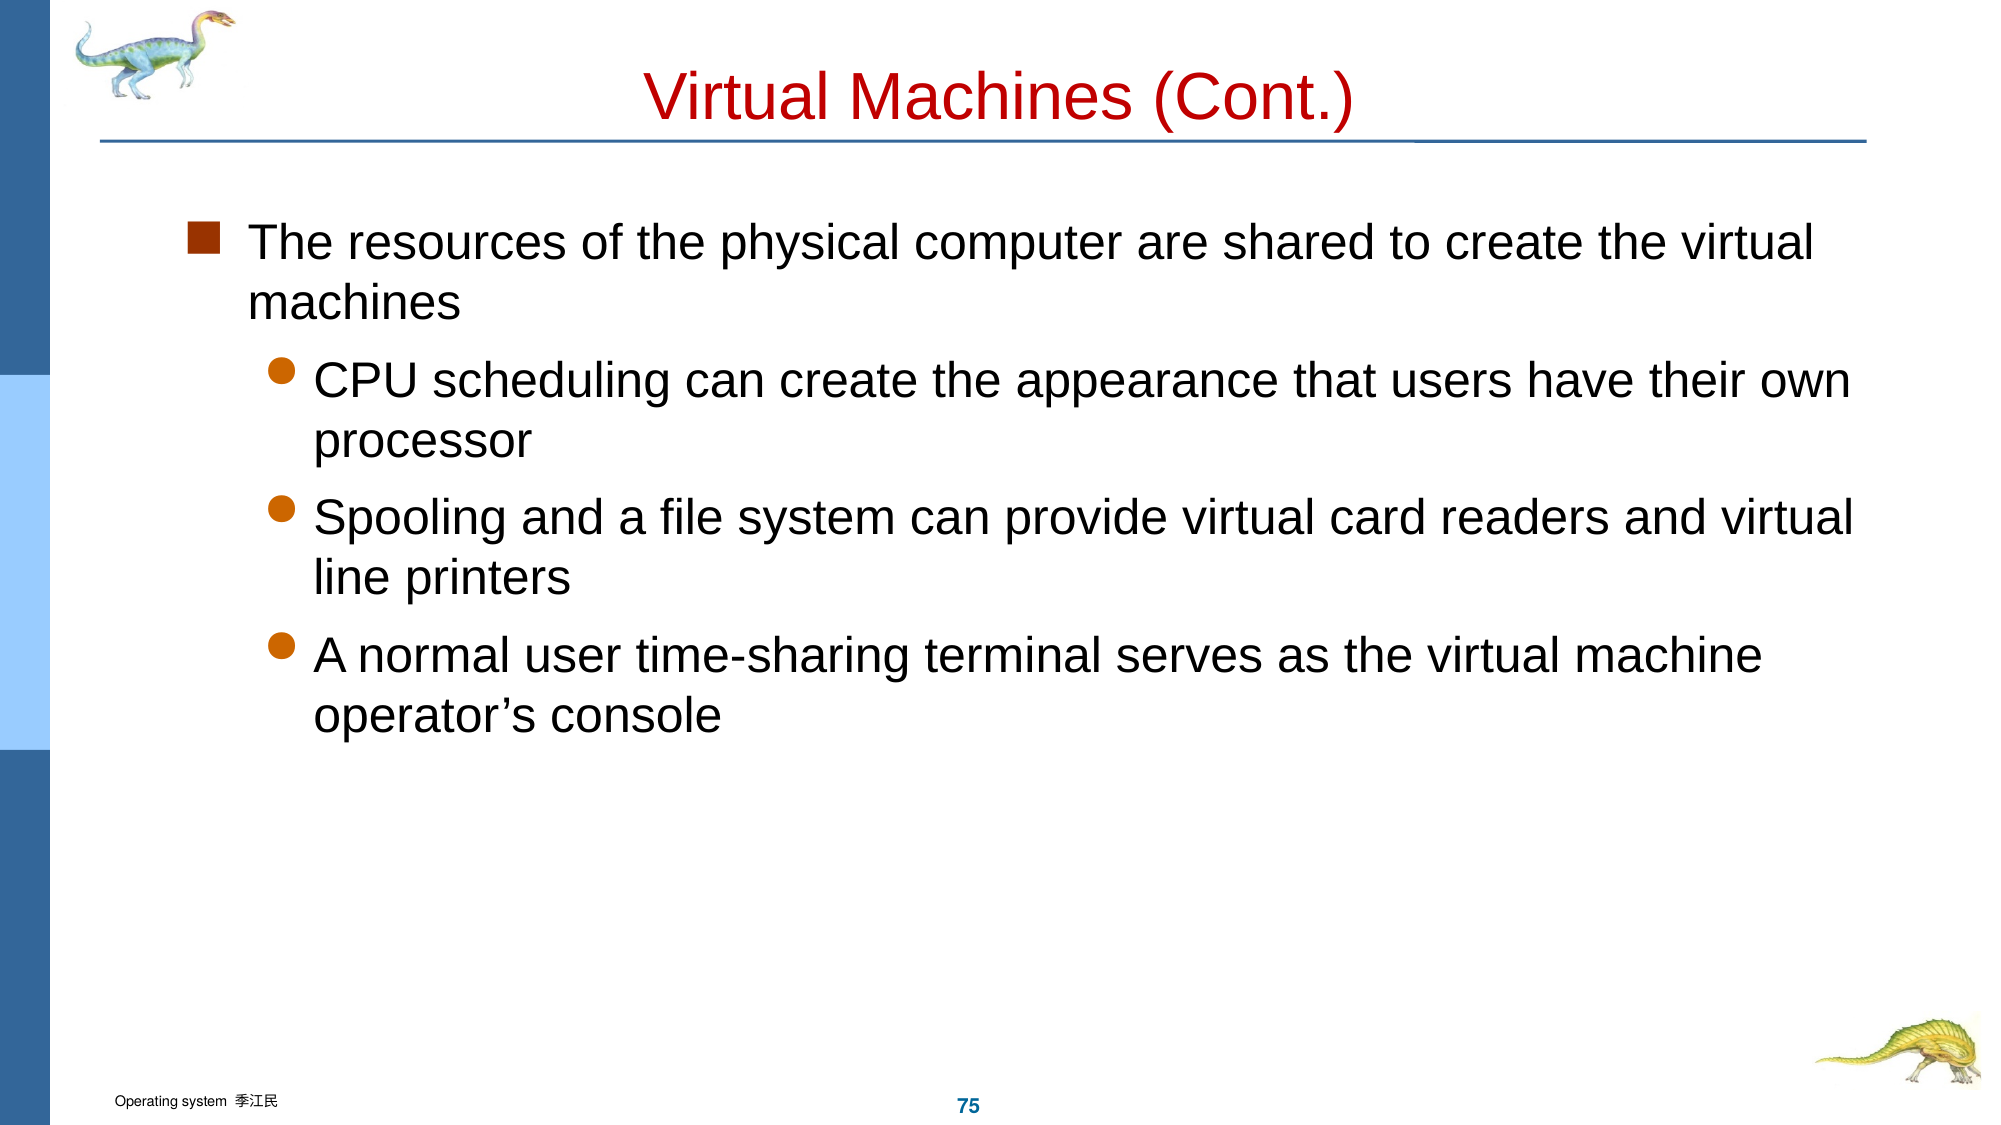

# Virtual Machines (Cont.)
The resources of the physical computer are shared to create the virtual machines
CPU scheduling can create the appearance that users have their own processor
Spooling and a file system can provide virtual card readers and virtual line printers
A normal user time-sharing terminal serves as the virtual machine operator’s console